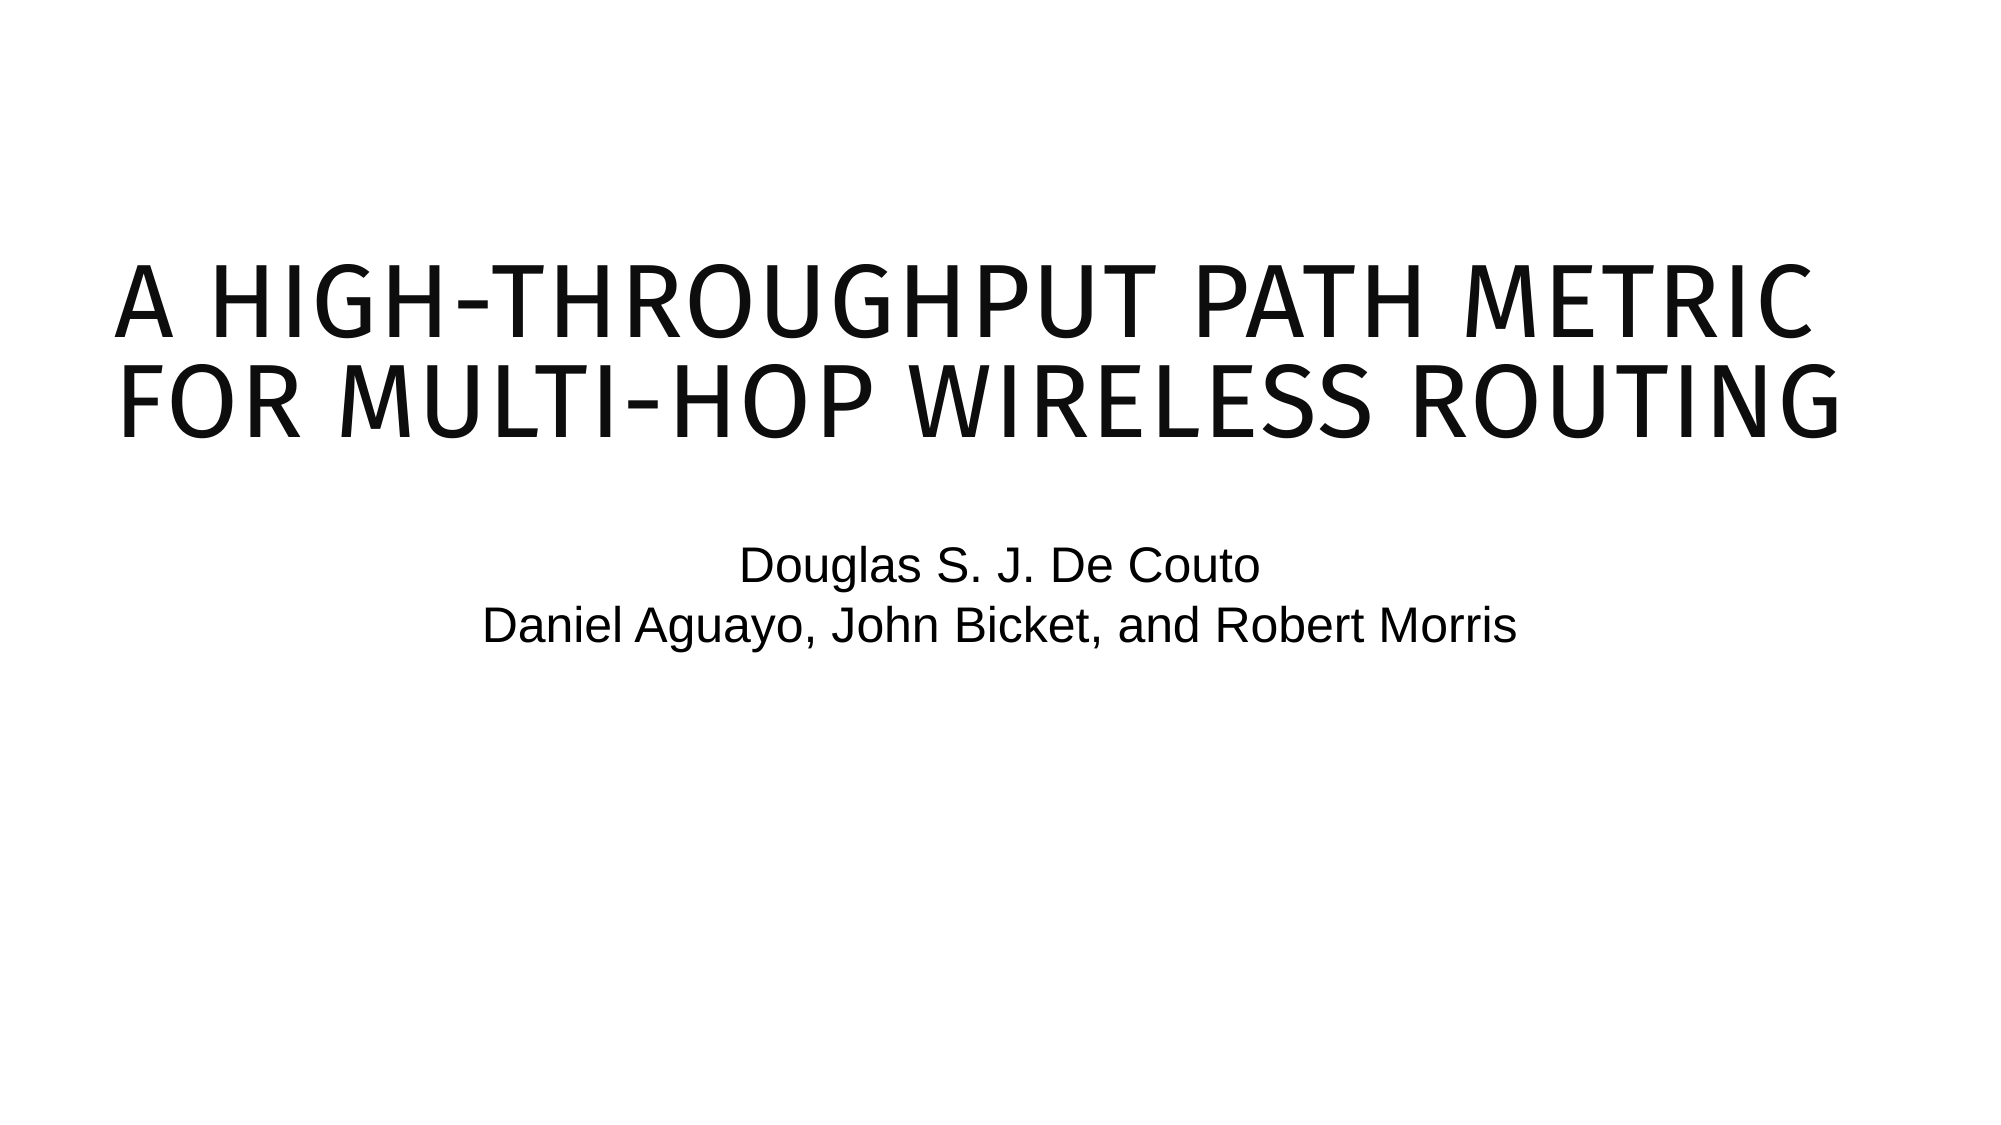

# A High-Throughput Path Metric for Multi-Hop Wireless Routing
Douglas S. J. De Couto
Daniel Aguayo, John Bicket, and Robert Morris